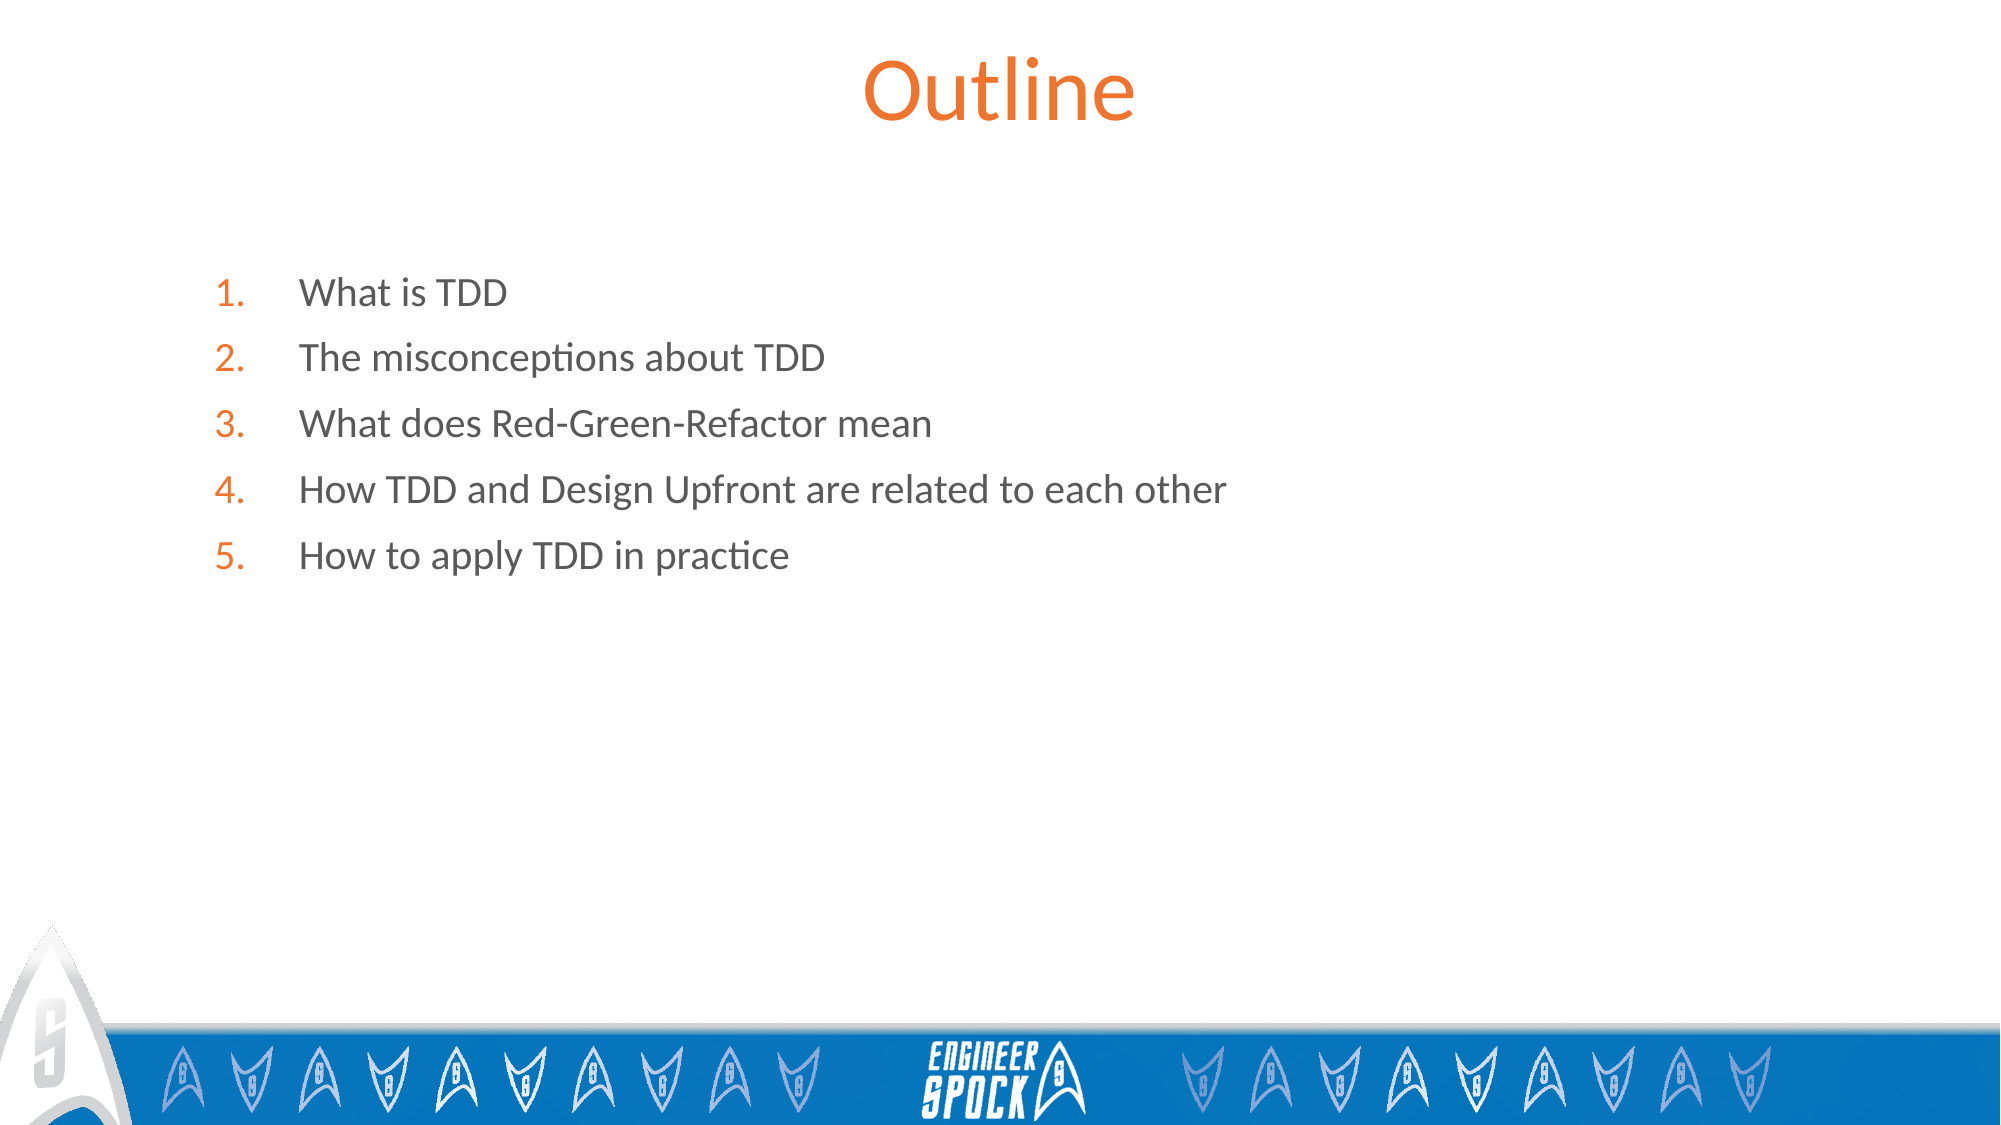

# Outline
What is TDD
The misconceptions about TDD
What does Red-Green-Refactor mean
How TDD and Design Upfront are related to each other
How to apply TDD in practice